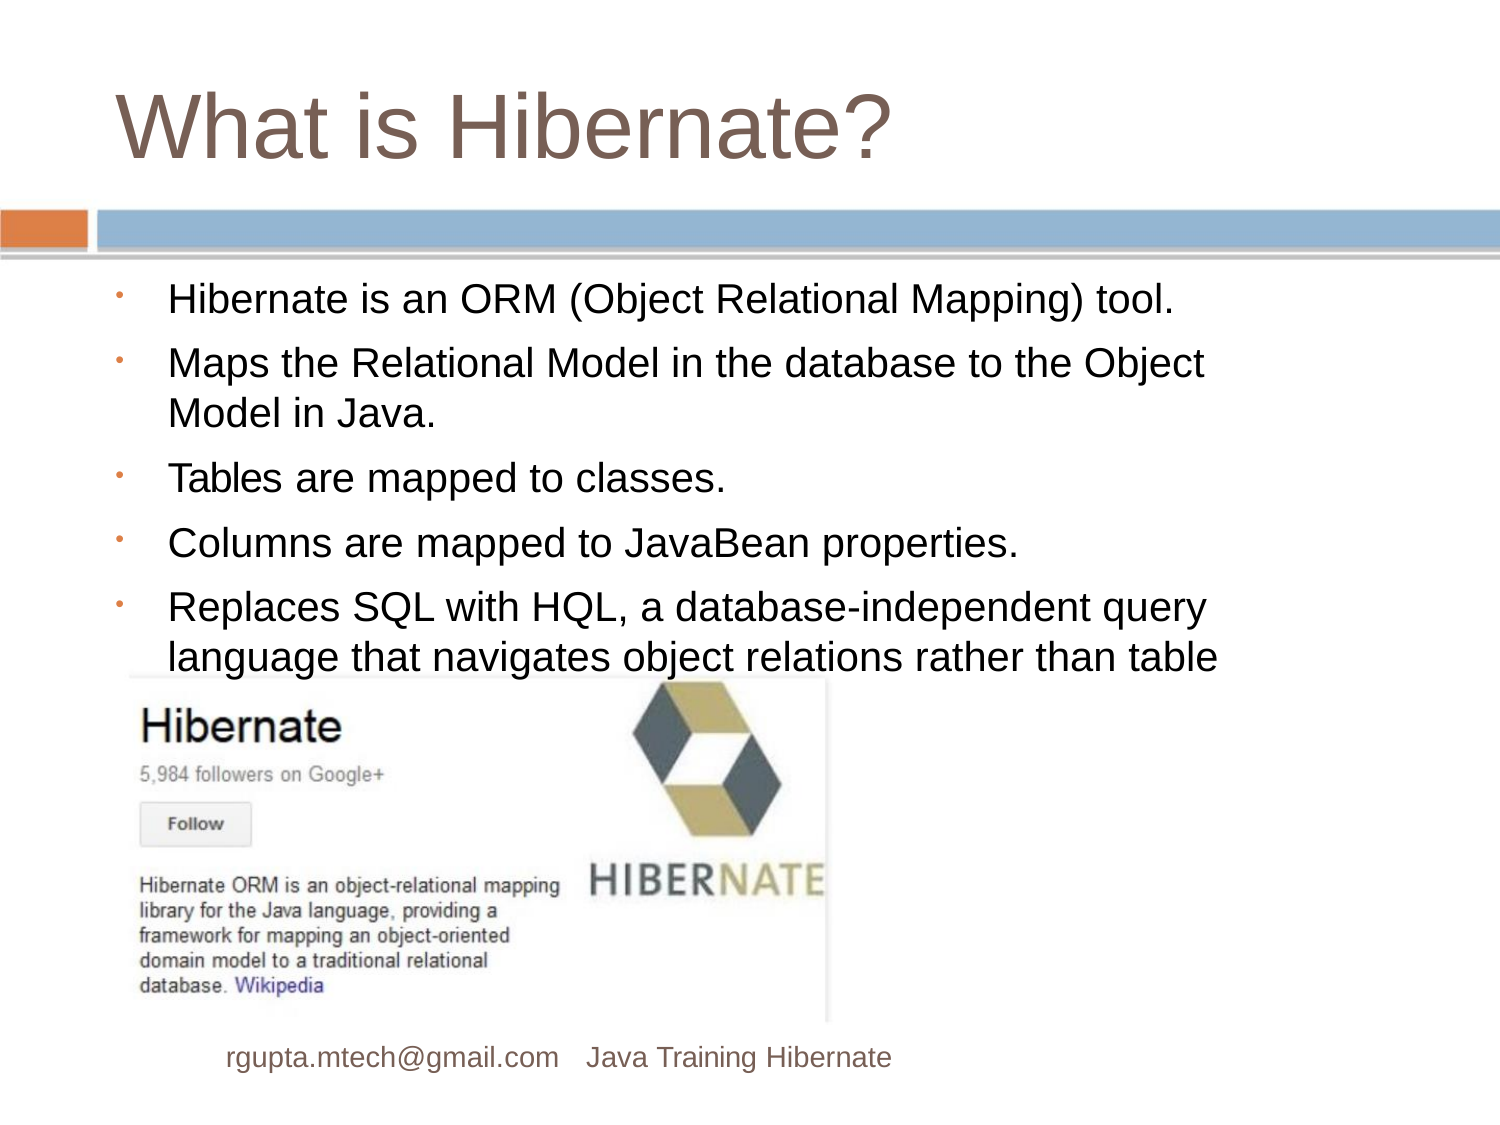

What is Hibernate?
Hibernate is an ORM (Object Relational Mapping) tool.
•
Maps the Relational Model in the database to the Object
•
Model in Java.
Tables are mapped to classes.
•
Columns are mapped to JavaBean properties.
•
Replaces SQL with HQL, a database-independent query
•
language that navigates object relations rather than table
rgupta.mtech@gmail.com Java Training Hibernate